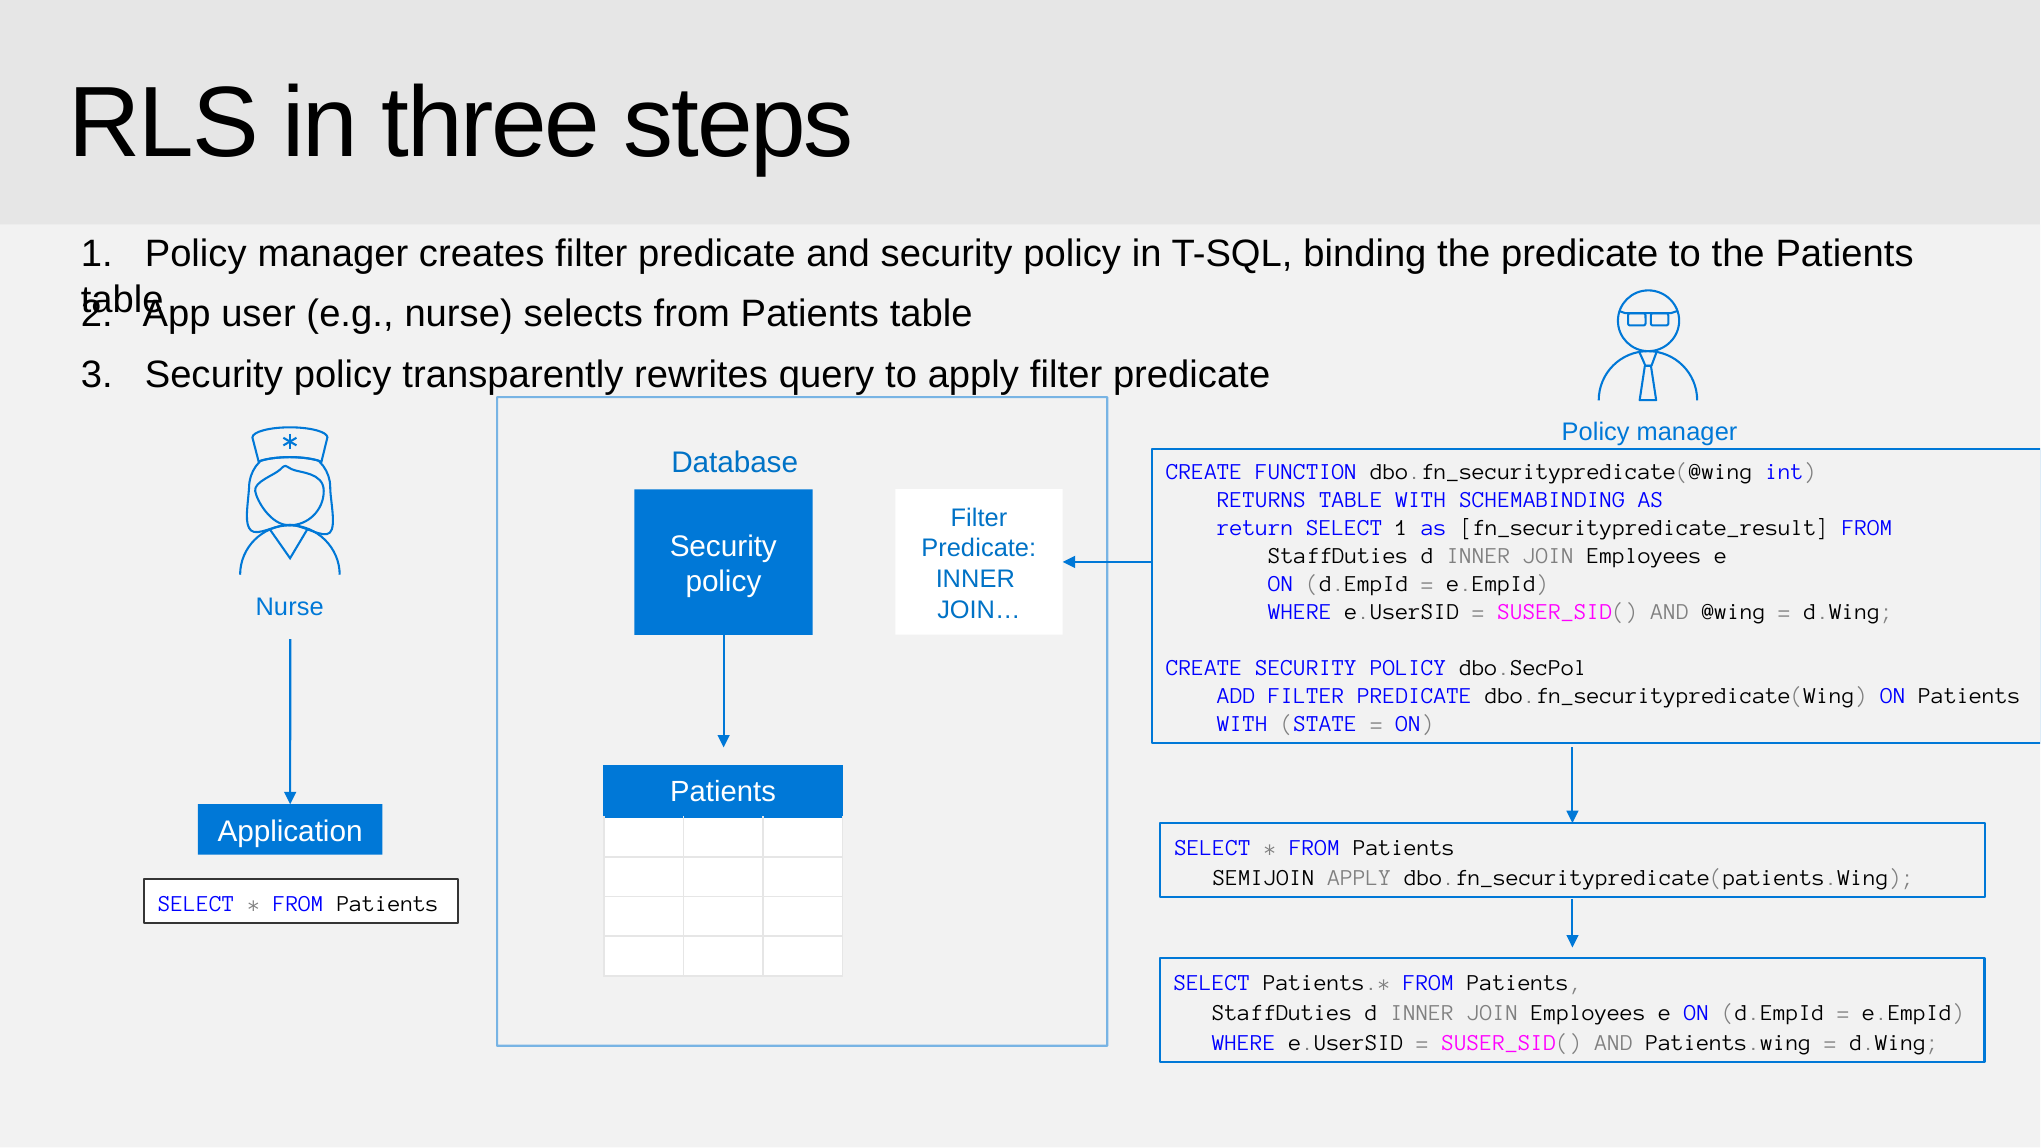

# RLS in three steps
1.   Policy manager creates filter predicate and security policy in T-SQL, binding the predicate to the Patients table
2.   App user (e.g., nurse) selects from Patients table

3.   Security policy transparently rewrites query to apply filter predicate

Policy manager

Database
CREATE FUNCTION dbo.fn_securitypredicate(@wing int)
    RETURNS TABLE WITH SCHEMABINDING AS
    return SELECT 1 as [fn_securitypredicate_result] FROM
        StaffDuties d INNER JOIN Employees e
        ON (d.EmpId = e.EmpId)
        WHERE e.UserSID = SUSER_SID() AND @wing = d.Wing;

CREATE SECURITY POLICY dbo.SecPol
    ADD FILTER PREDICATE dbo.fn_securitypredicate(Wing) ON Patients
    WITH (STATE = ON)

Filter
Predicate:
INNER
JOIN…
Security policy
Nurse
| Patients |  |  |
| --- | --- | --- |
|  |  |  |
|  |  |  |
|  |  |  |
|  |  |  |
Application
SELECT * FROM Patients
   SEMIJOIN APPLY dbo.fn_securitypredicate(patients.Wing);
SELECT * FROM Patients
SELECT Patients.* FROM Patients,
   StaffDuties d INNER JOIN Employees e ON (d.EmpId = e.EmpId)
   WHERE e.UserSID = SUSER_SID() AND Patients.wing = d.Wing;